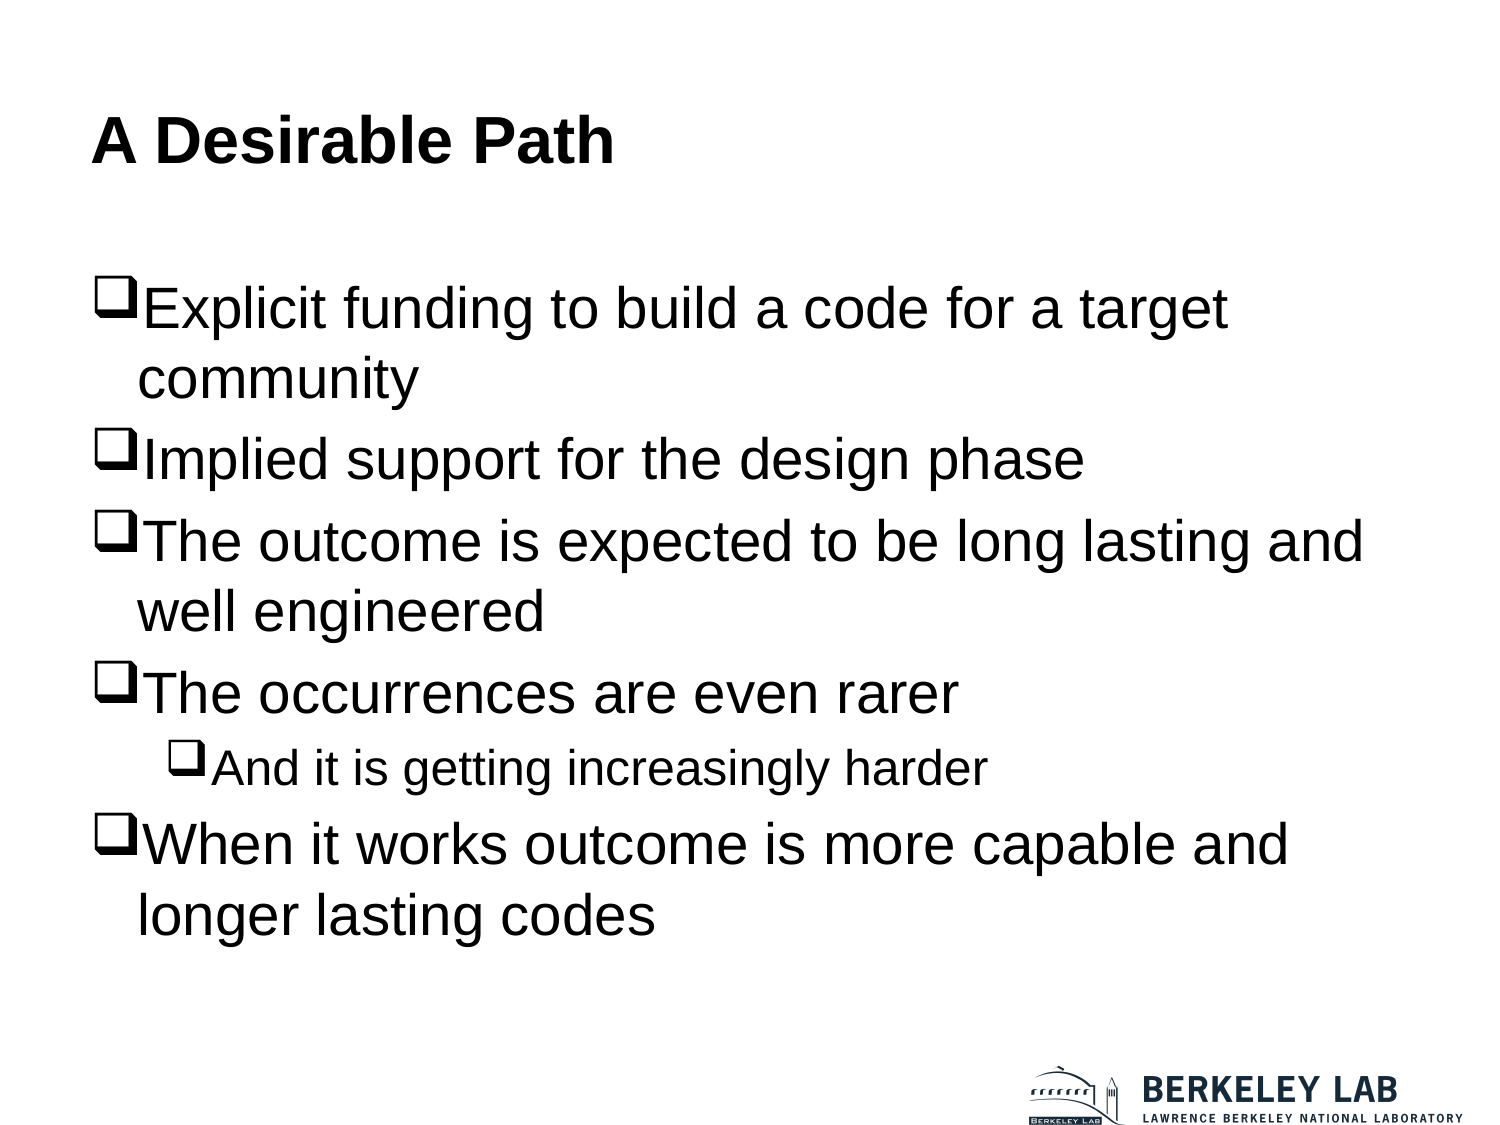

# A Desirable Path
Explicit funding to build a code for a target community
Implied support for the design phase
The outcome is expected to be long lasting and well engineered
The occurrences are even rarer
And it is getting increasingly harder
When it works outcome is more capable and longer lasting codes